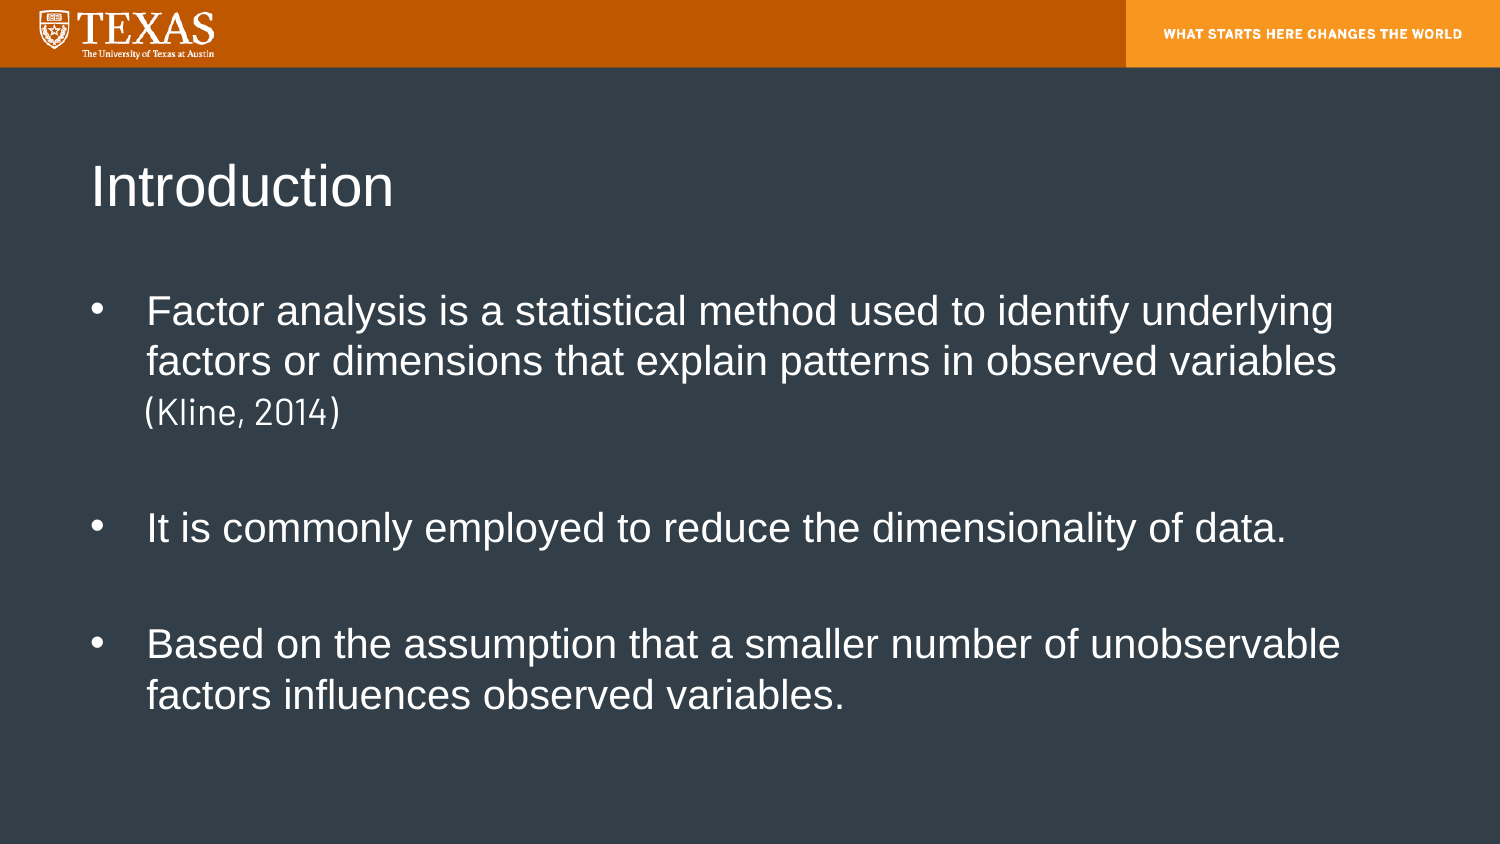

# Introduction
Factor analysis is a statistical method used to identify underlying factors or dimensions that explain patterns in observed variables (Kline, 2014)

It is commonly employed to reduce the dimensionality of data.

Based on the assumption that a smaller number of unobservable factors influences observed variables.